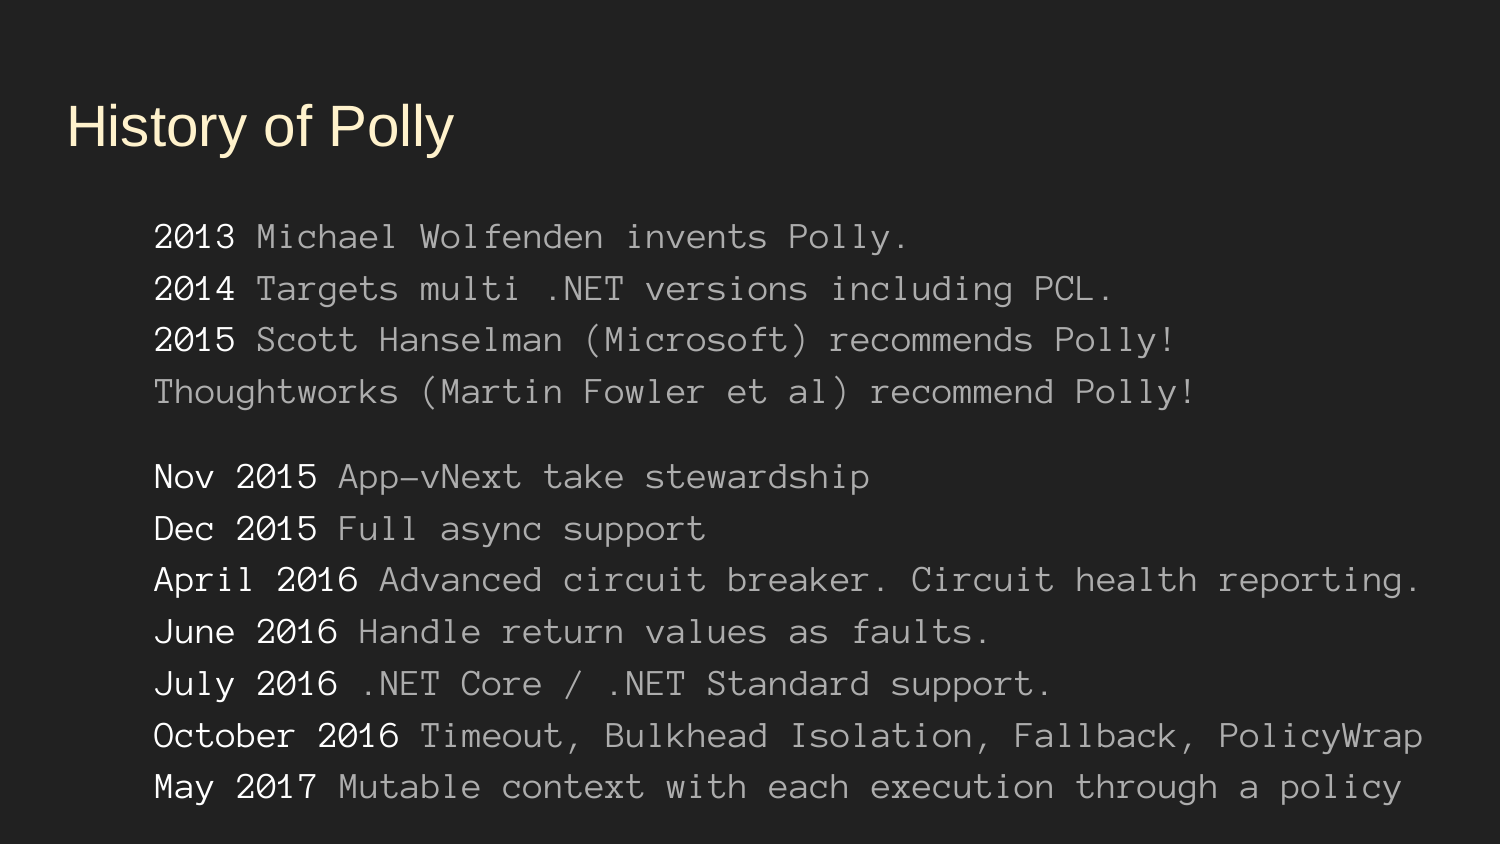

# History of Polly
2013 Michael Wolfenden invents Polly.
2014 Targets multi .NET versions including PCL.
2015 Scott Hanselman (Microsoft) recommends Polly!  Thoughtworks (Martin Fowler et al) recommend Polly!
Nov 2015 App-vNext take stewardship
Dec 2015 Full async support
April 2016 Advanced circuit breaker. Circuit health reporting.
June 2016 Handle return values as faults.
July 2016 .NET Core / .NET Standard support.
October 2016 Timeout, Bulkhead Isolation, Fallback, PolicyWrap
May 2017 Mutable context with each execution through a policy